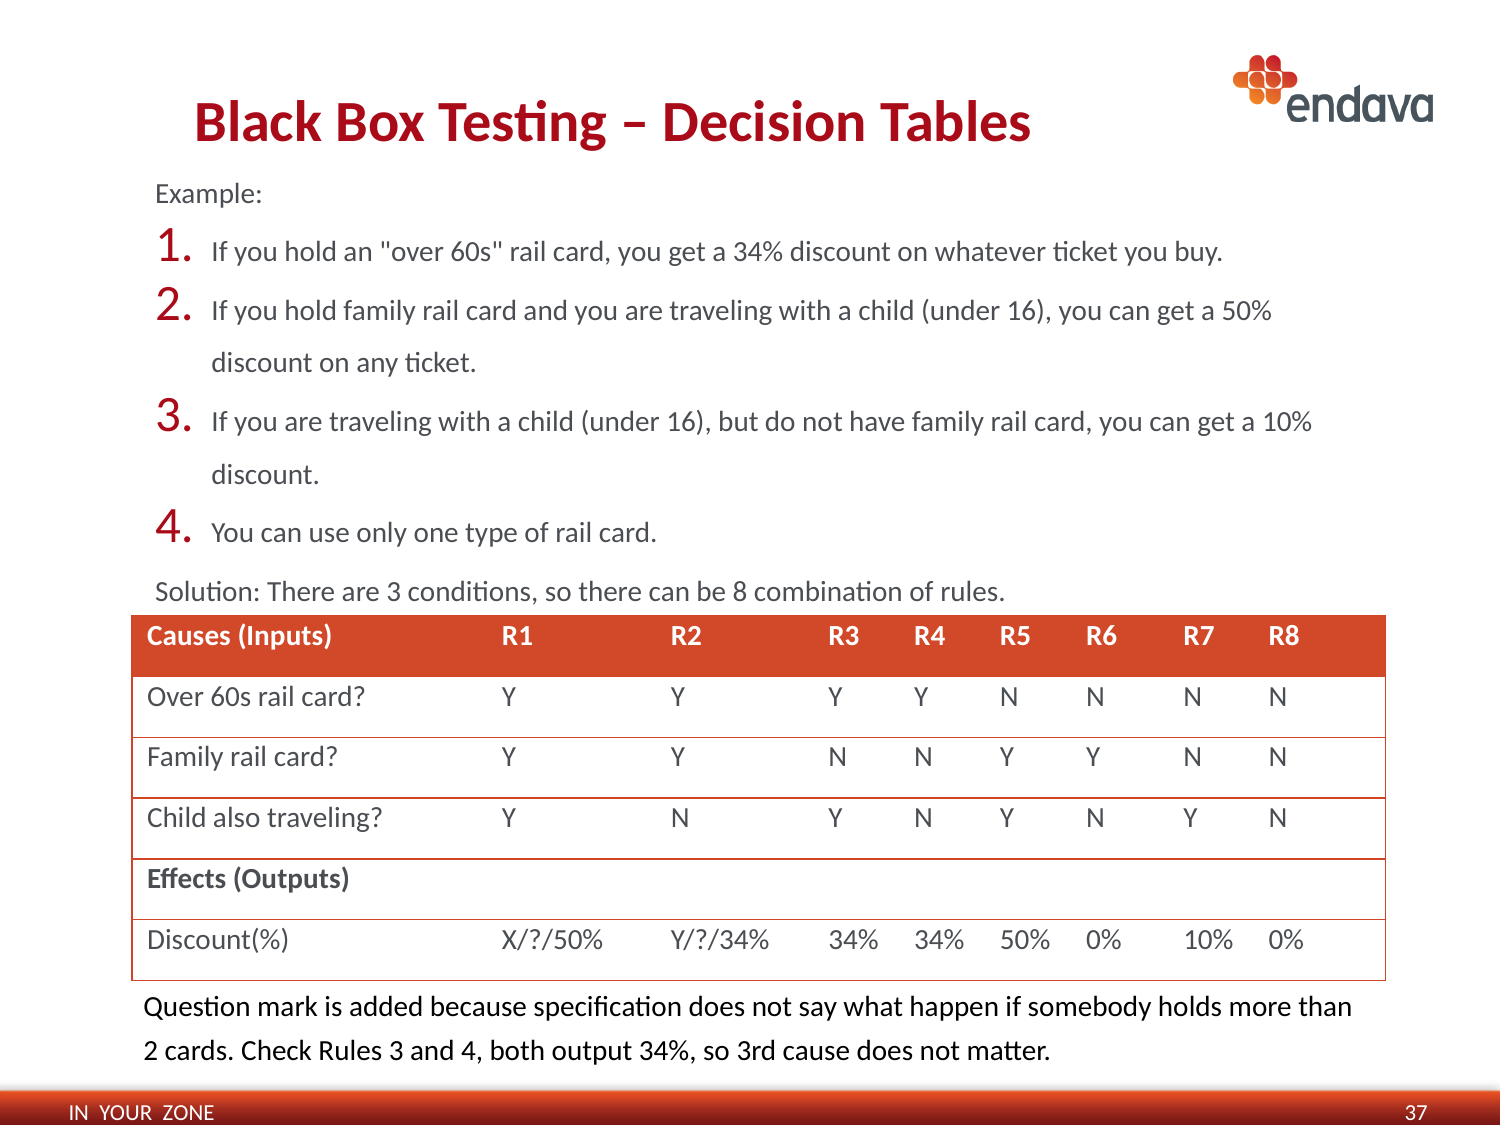

# Black Box Testing – Decision Tables
Example:
If you hold an "over 60s" rail card, you get a 34% discount on whatever ticket you buy.
If you hold family rail card and you are traveling with a child (under 16), you can get a 50% discount on any ticket.
If you are traveling with a child (under 16), but do not have family rail card, you can get a 10% discount.
You can use only one type of rail card.
Solution: There are 3 conditions, so there can be 8 combination of rules.

| Causes (Inputs) | R1 | R2 | R3 | R4 | R5 | R6 | R7 | R8 |
| --- | --- | --- | --- | --- | --- | --- | --- | --- |
| Over 60s rail card? | Y | Y | Y | Y | N | N | N | N |
| Family rail card? | Y | Y | N | N | Y | Y | N | N |
| Child also traveling? | Y | N | Y | N | Y | N | Y | N |
| Effects (Outputs) |  |  |  |  |  |  |  |  |
| Discount(%) | X/?/50% | Y/?/34% | 34% | 34% | 50% | 0% | 10% | 0% |
Question mark is added because specification does not say what happen if somebody holds more than 2 cards. Check Rules 3 and 4, both output 34%, so 3rd cause does not matter.
37